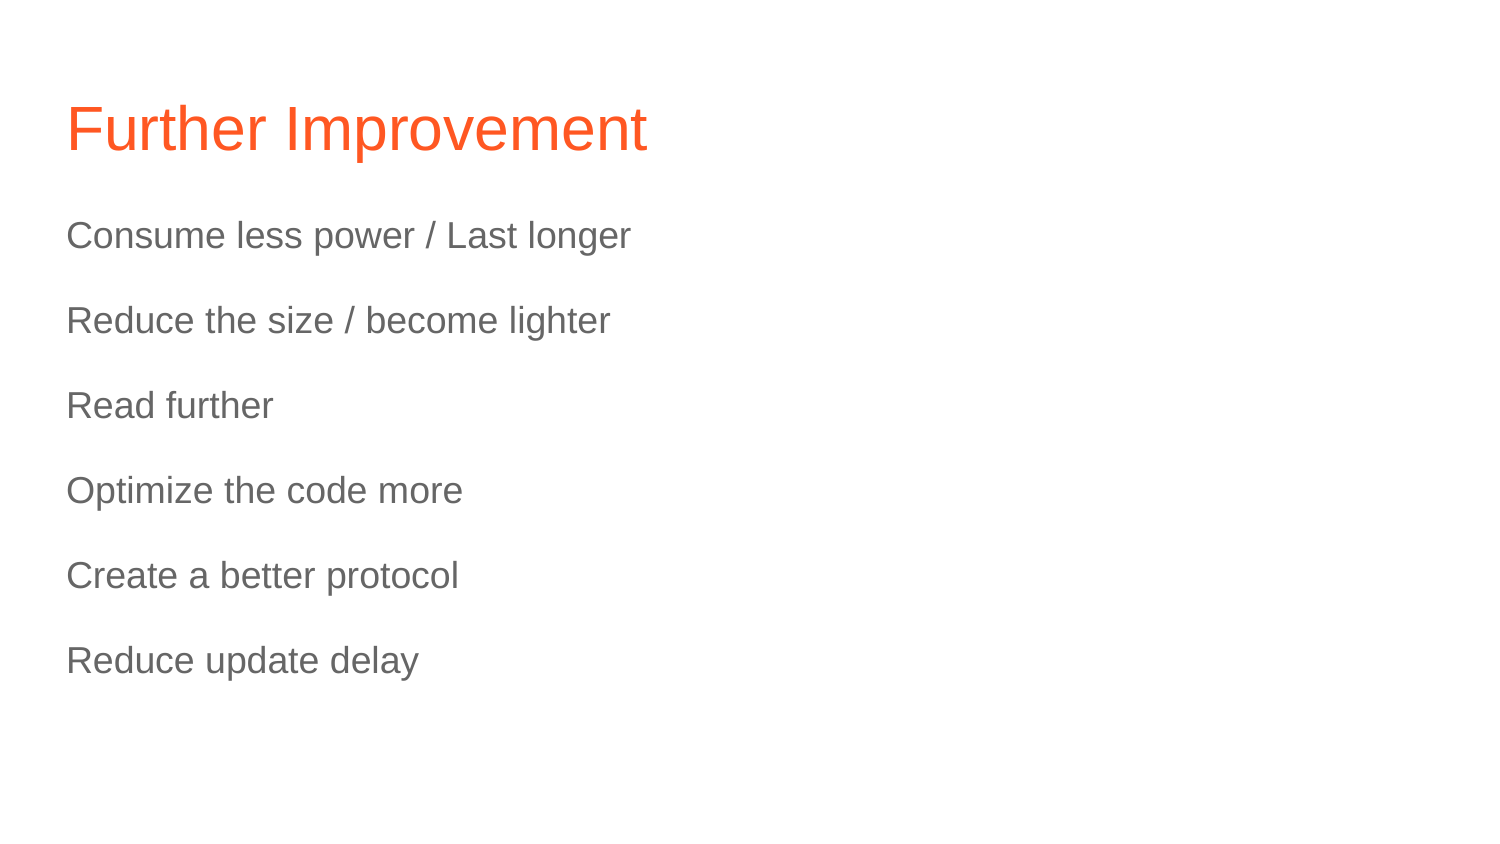

# Further Improvement
Consume less power / Last longer
Reduce the size / become lighter
Read further
Optimize the code more
Create a better protocol
Reduce update delay